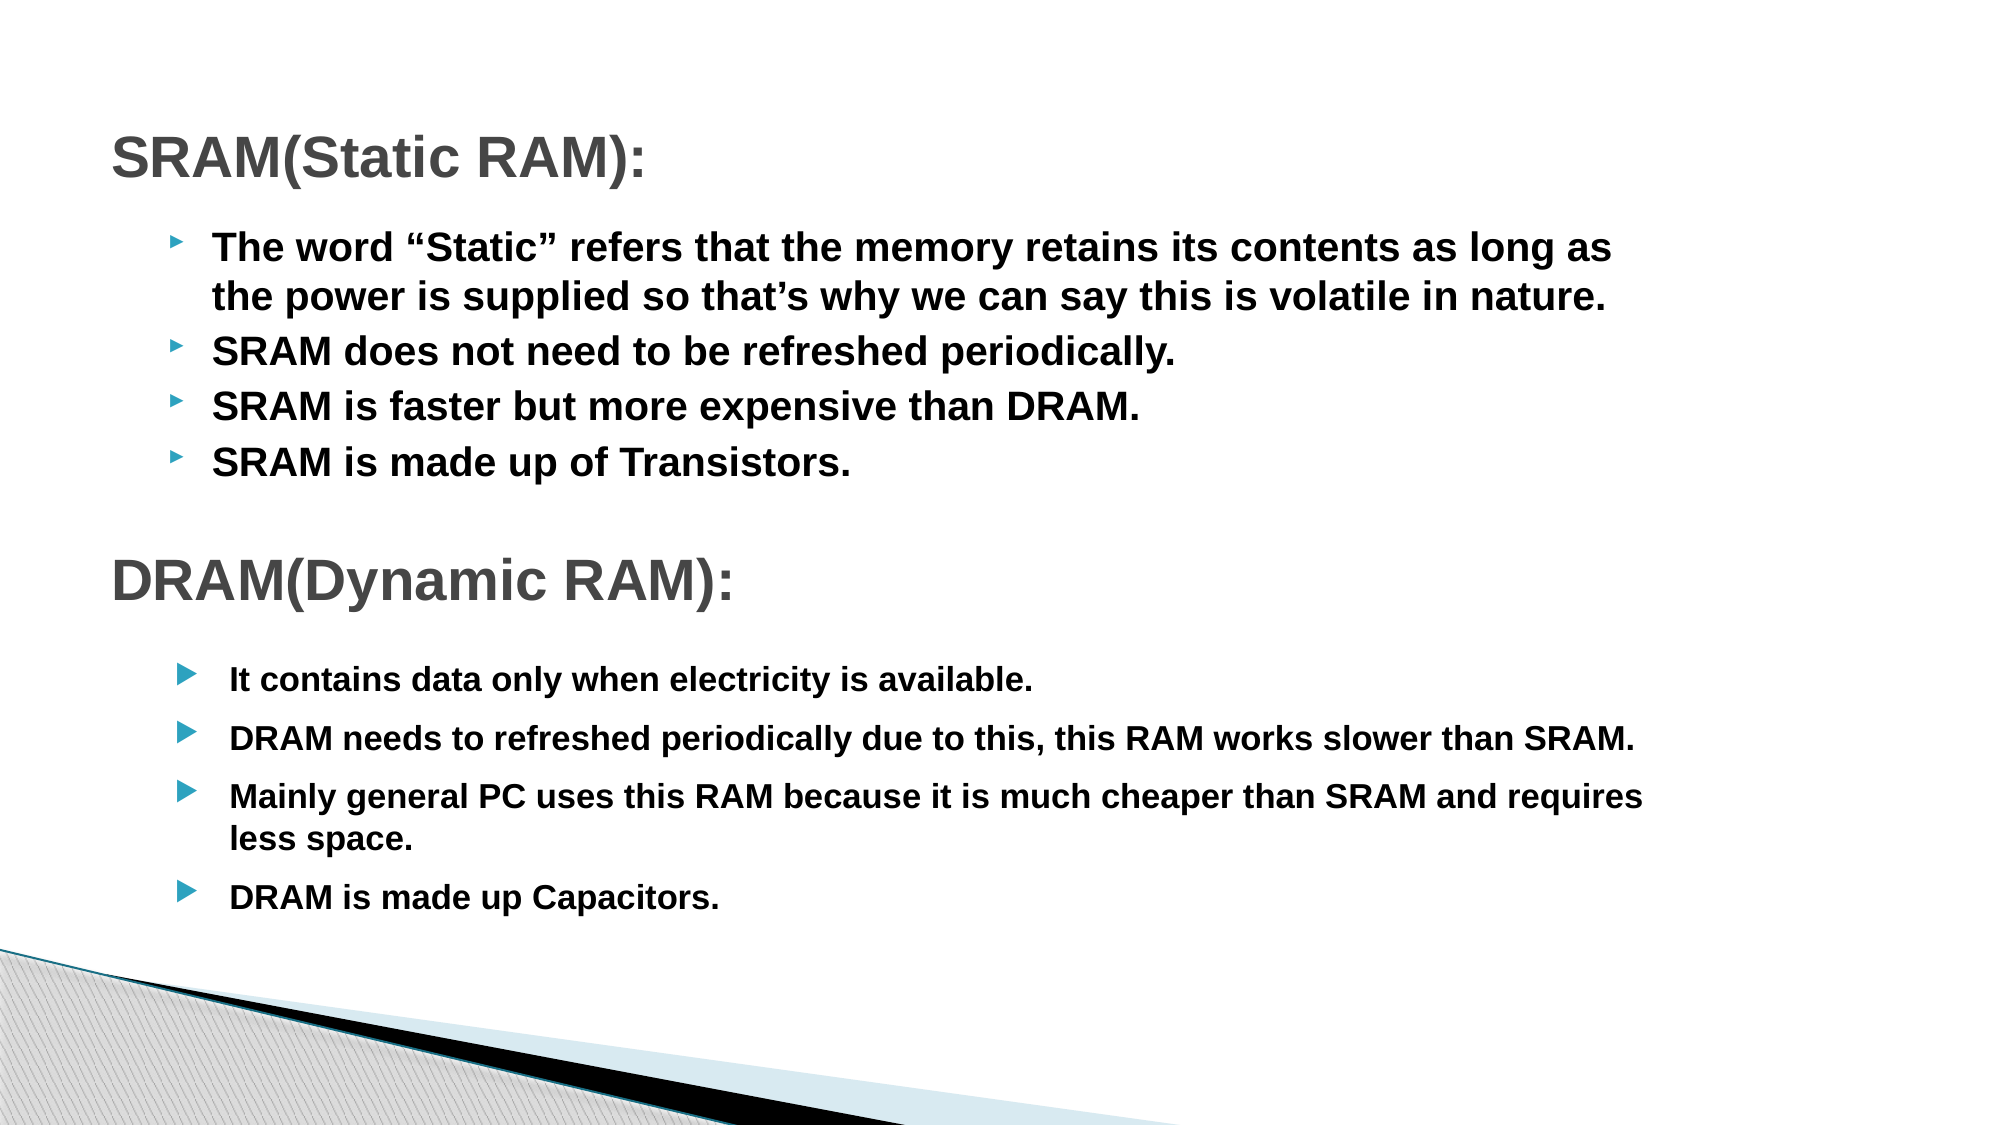

SRAM(Static RAM):
The word “Static” refers that the memory retains its contents as long as the power is supplied so that’s why we can say this is volatile in nature.
SRAM does not need to be refreshed periodically.
SRAM is faster but more expensive than DRAM.
SRAM is made up of Transistors.

DRAM(Dynamic RAM):
It contains data only when electricity is available.
DRAM needs to refreshed periodically due to this, this RAM works slower than SRAM.
Mainly general PC uses this RAM because it is much cheaper than SRAM and requires less space.
DRAM is made up Capacitors.